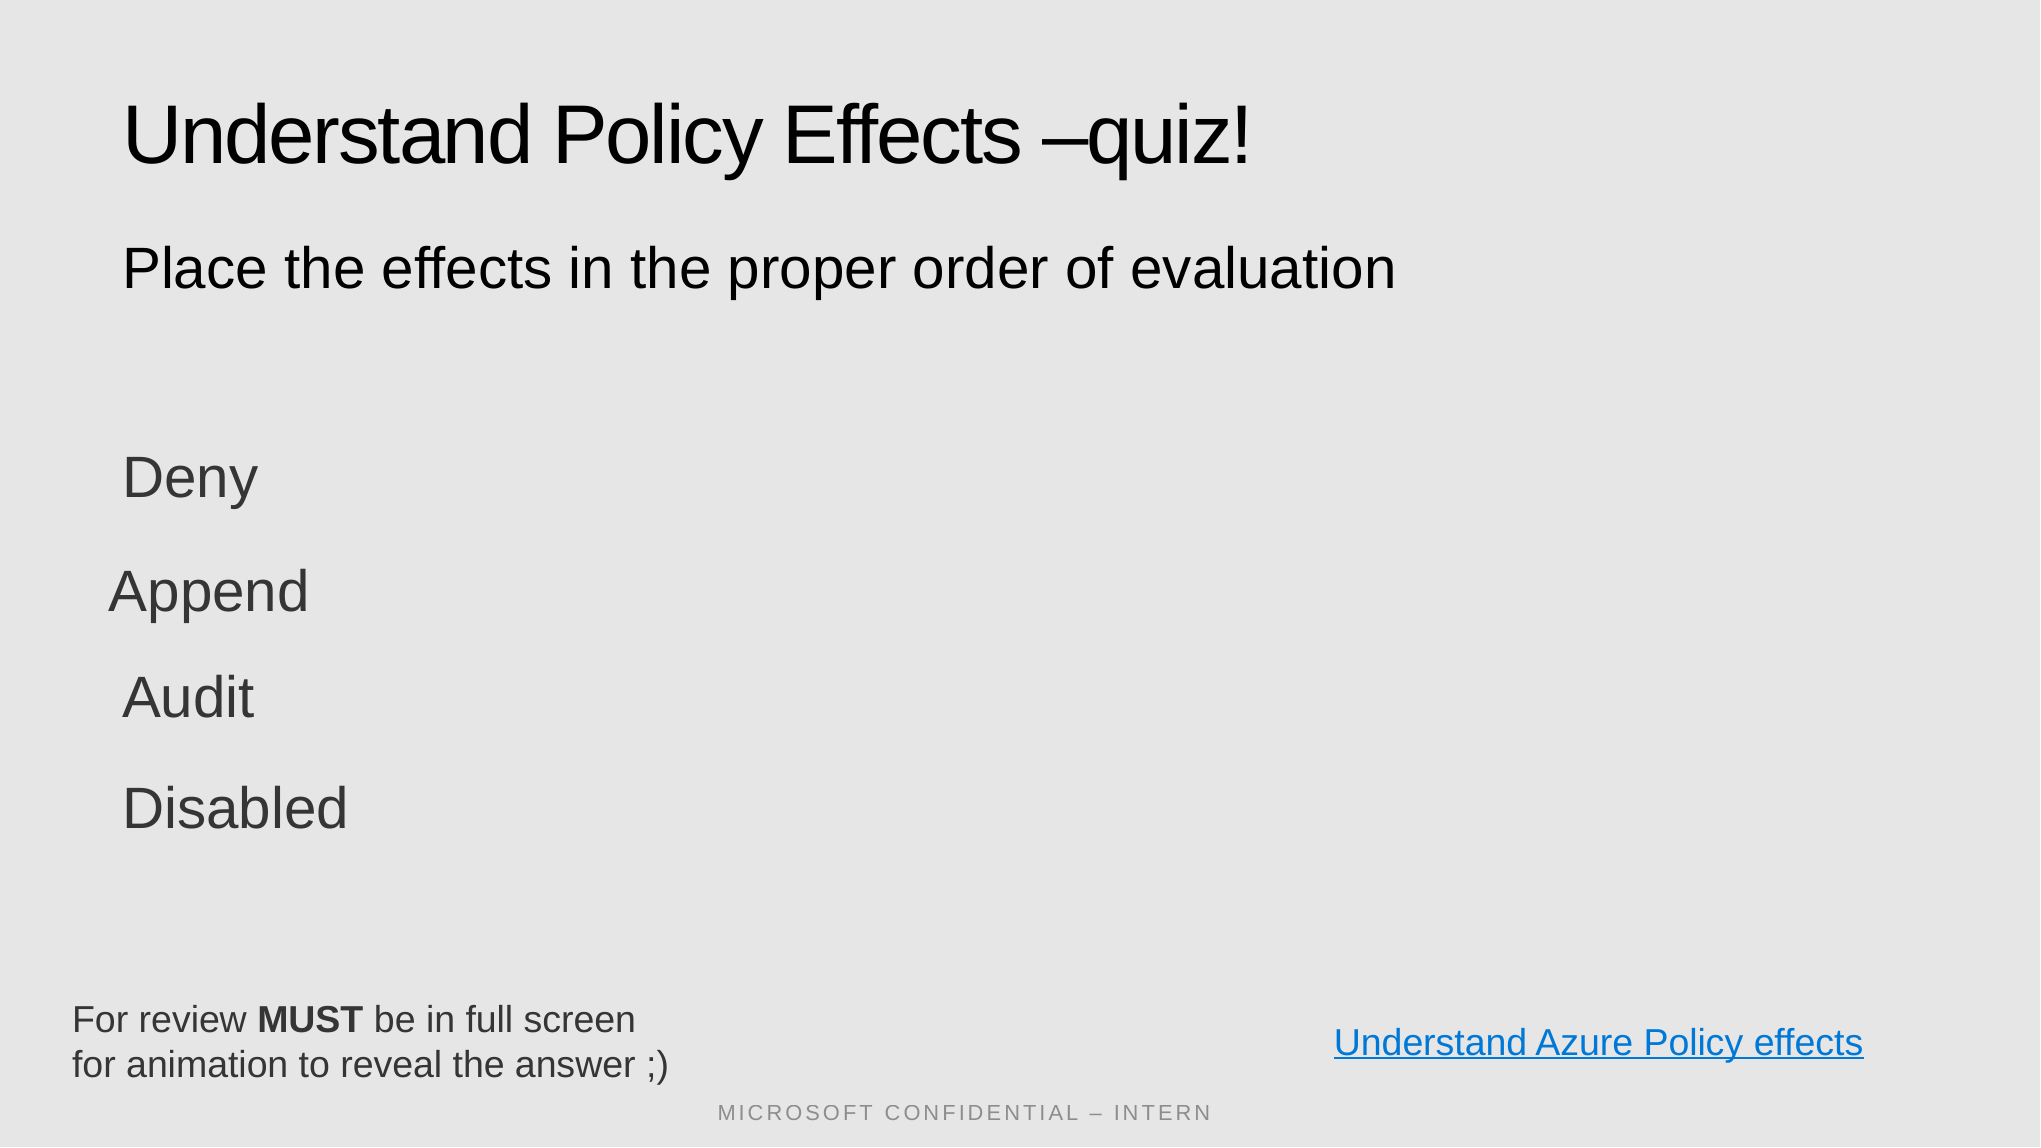

# Understand Policy Effects –quiz!
Place the effects in the proper order of evaluation
Deny
Append
Audit
Disabled
For review MUST be in full screen for animation to reveal the answer ;)
Understand Azure Policy effects